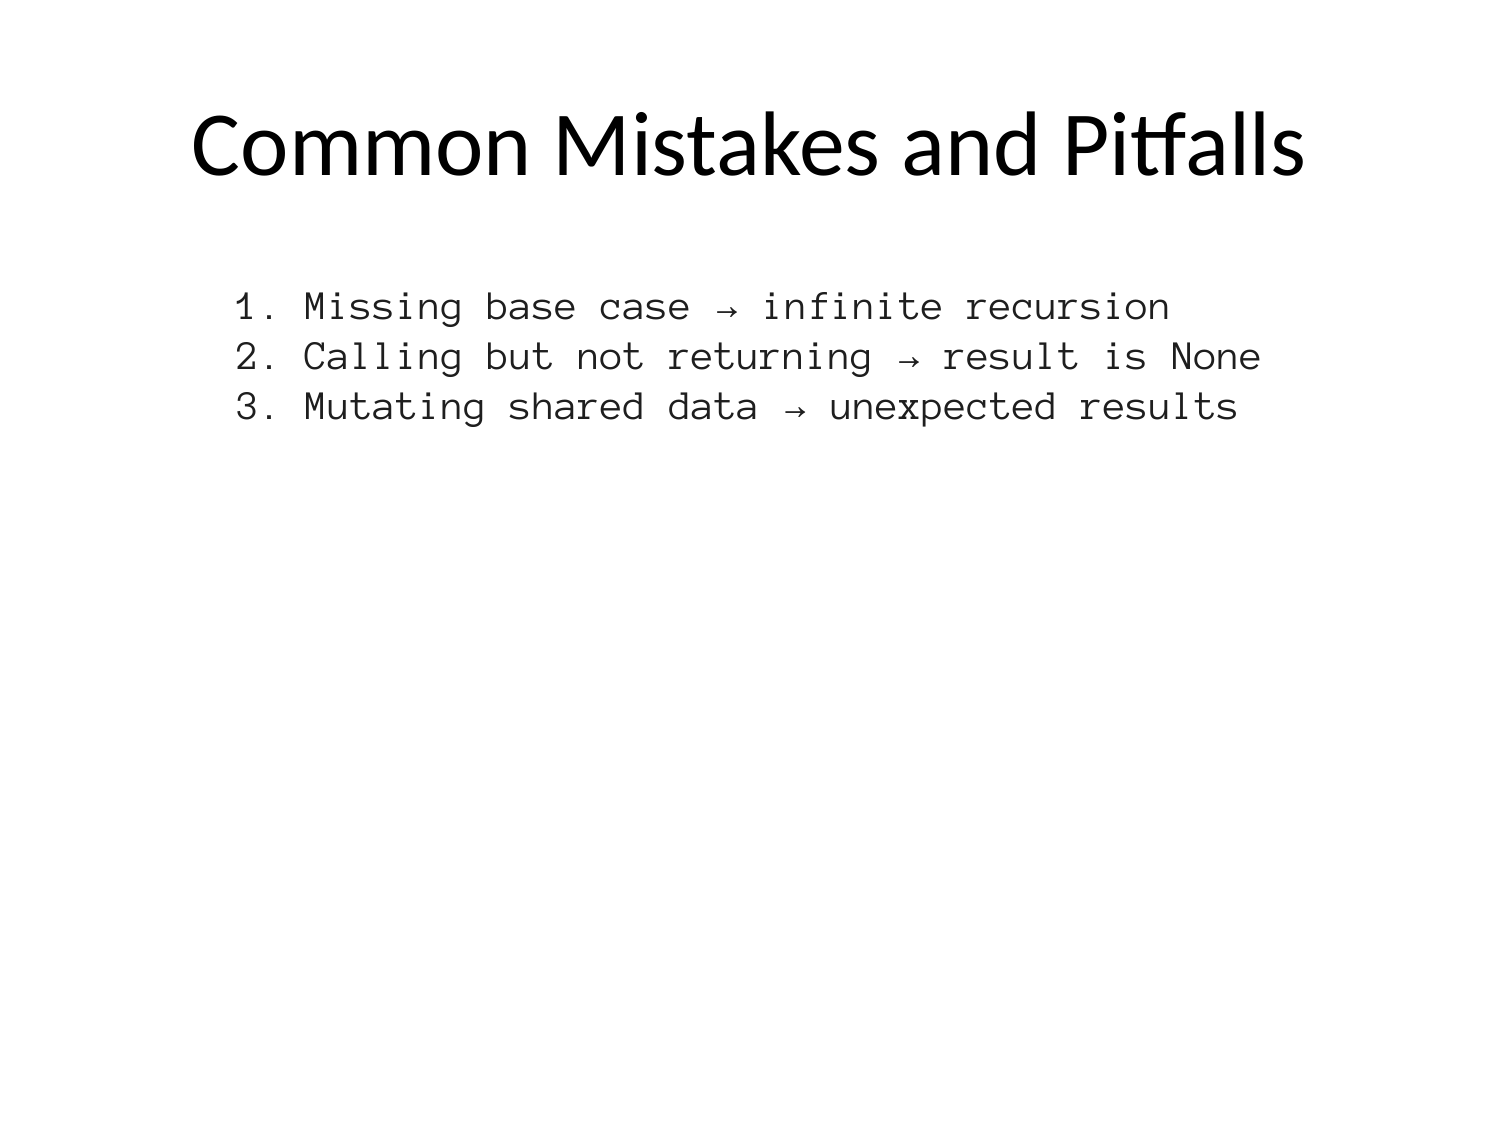

# Common Mistakes and Pitfalls

1. Missing base case → infinite recursion
2. Calling but not returning → result is None
3. Mutating shared data → unexpected results